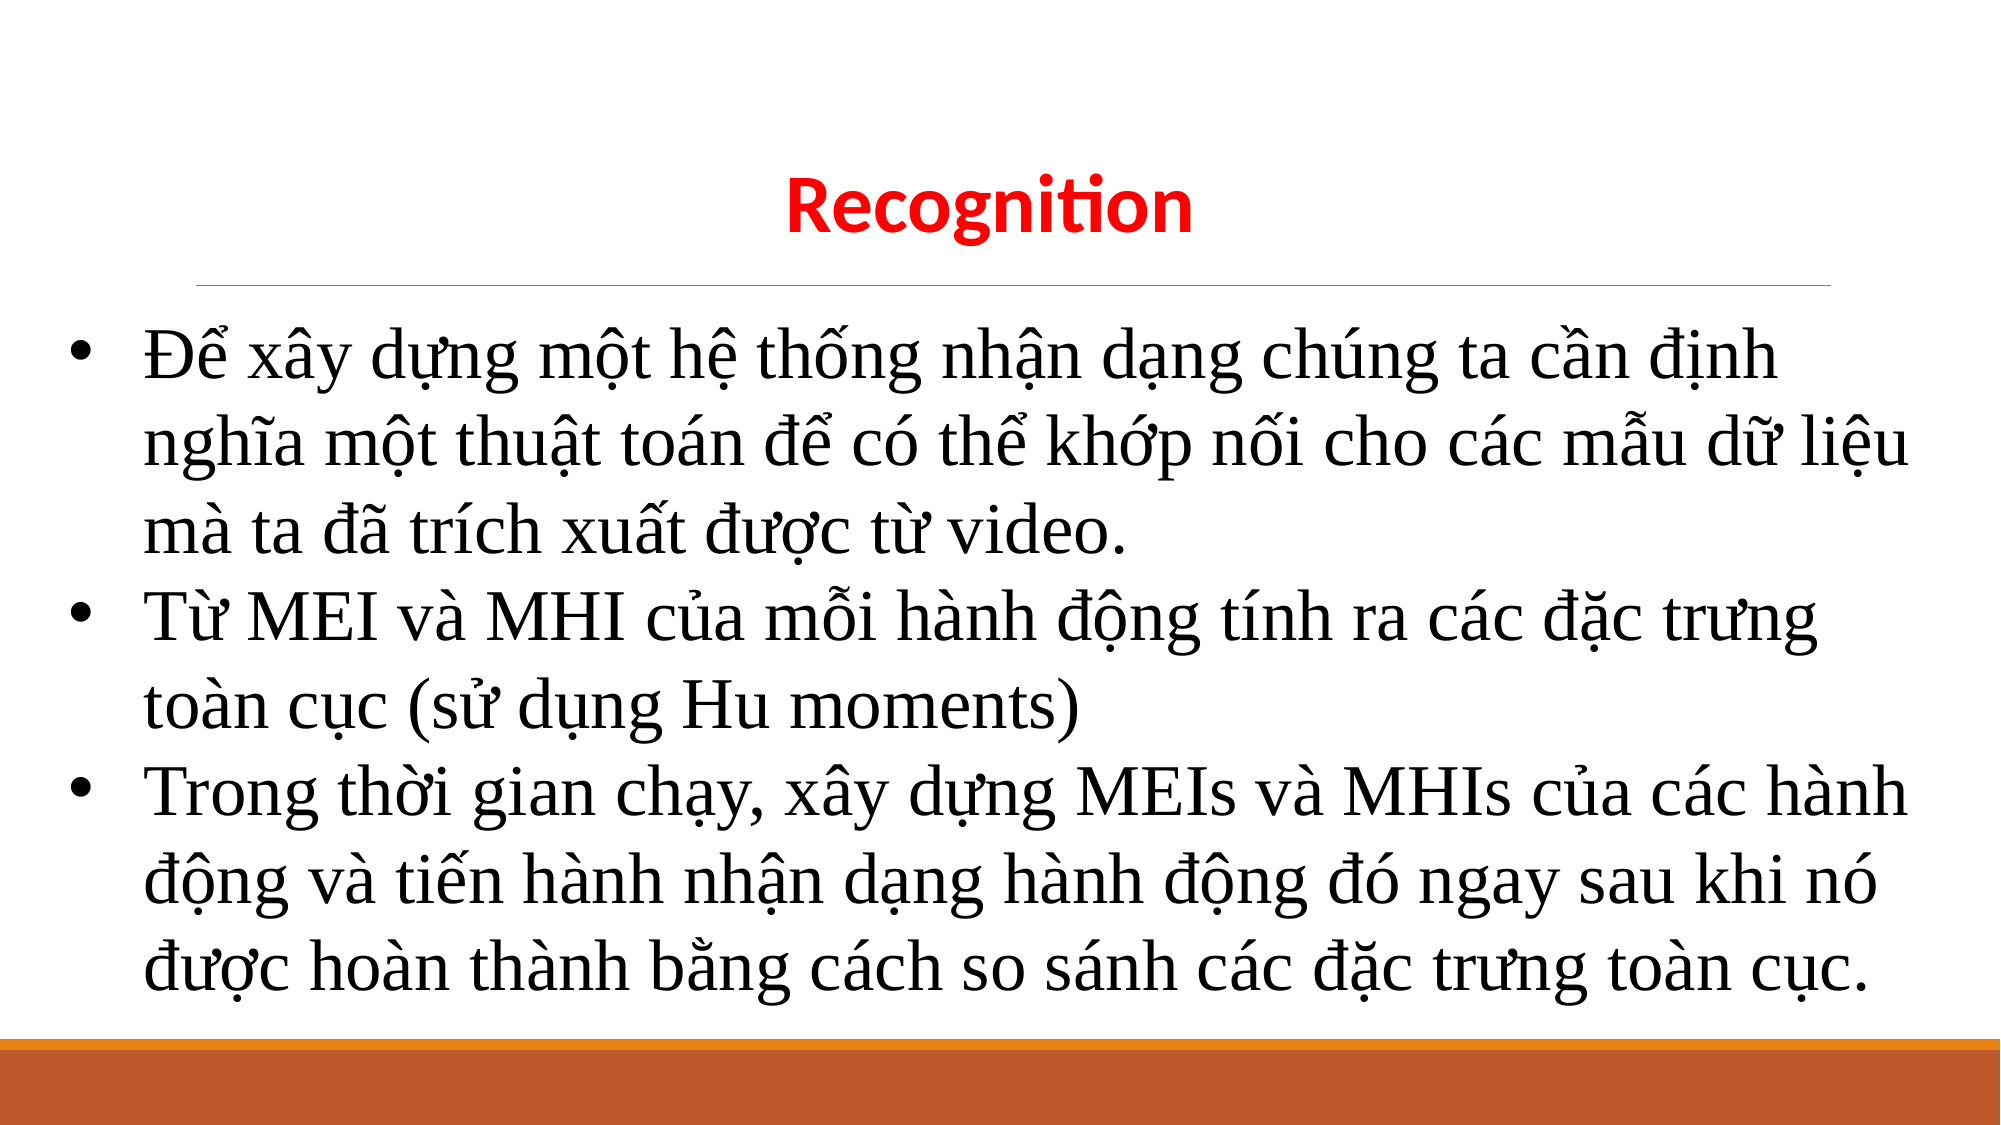

Recognition
Để xây dựng một hệ thống nhận dạng chúng ta cần định nghĩa một thuật toán để có thể khớp nối cho các mẫu dữ liệu mà ta đã trích xuất được từ video.
Từ MEI và MHI của mỗi hành động tính ra các đặc trưng toàn cục (sử dụng Hu moments)
Trong thời gian chạy, xây dựng MEIs và MHIs của các hành động và tiến hành nhận dạng hành động đó ngay sau khi nó được hoàn thành bằng cách so sánh các đặc trưng toàn cục.